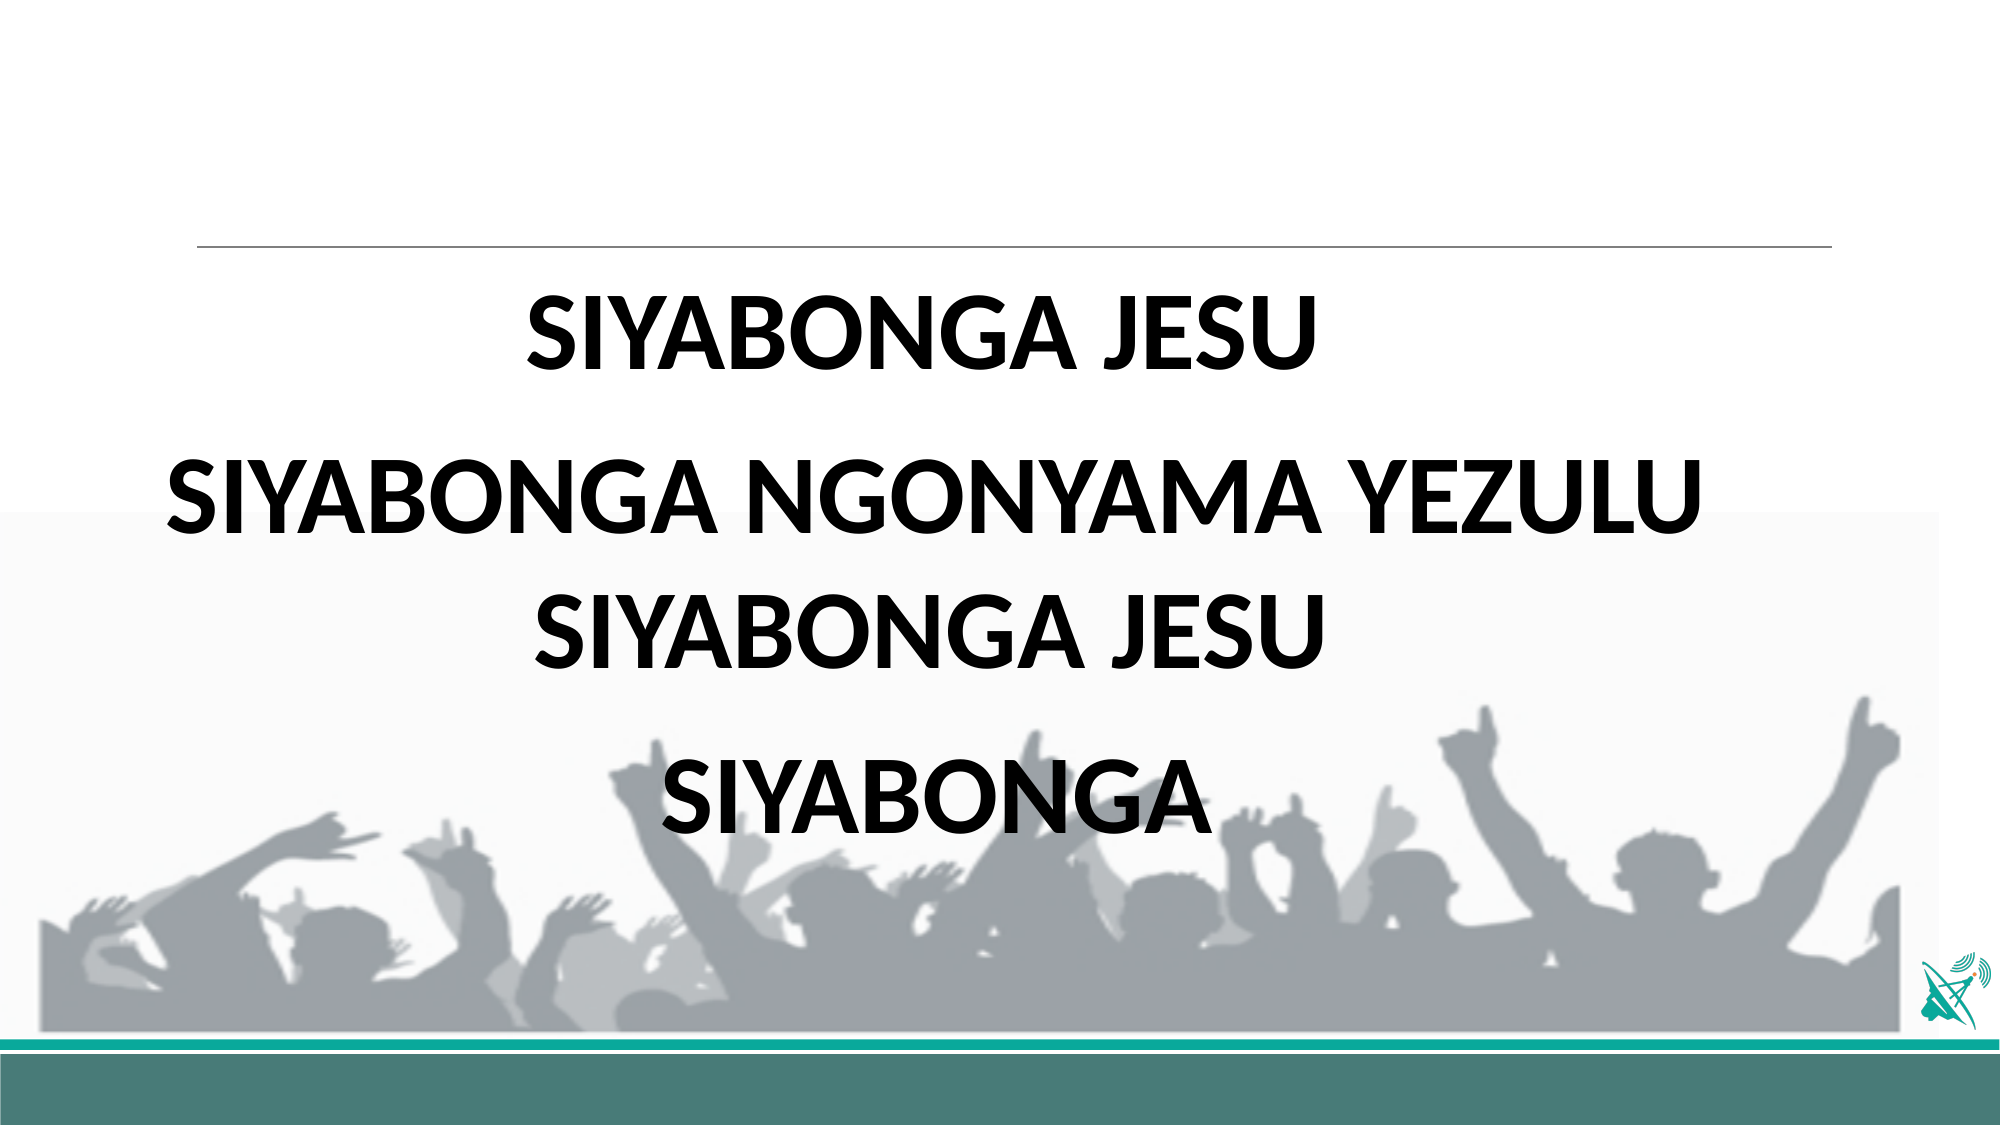

SIYABONGA JESU
SIYABONGA NGONYAMA YEZULU
SIYABONGA JESU
SIYABONGA